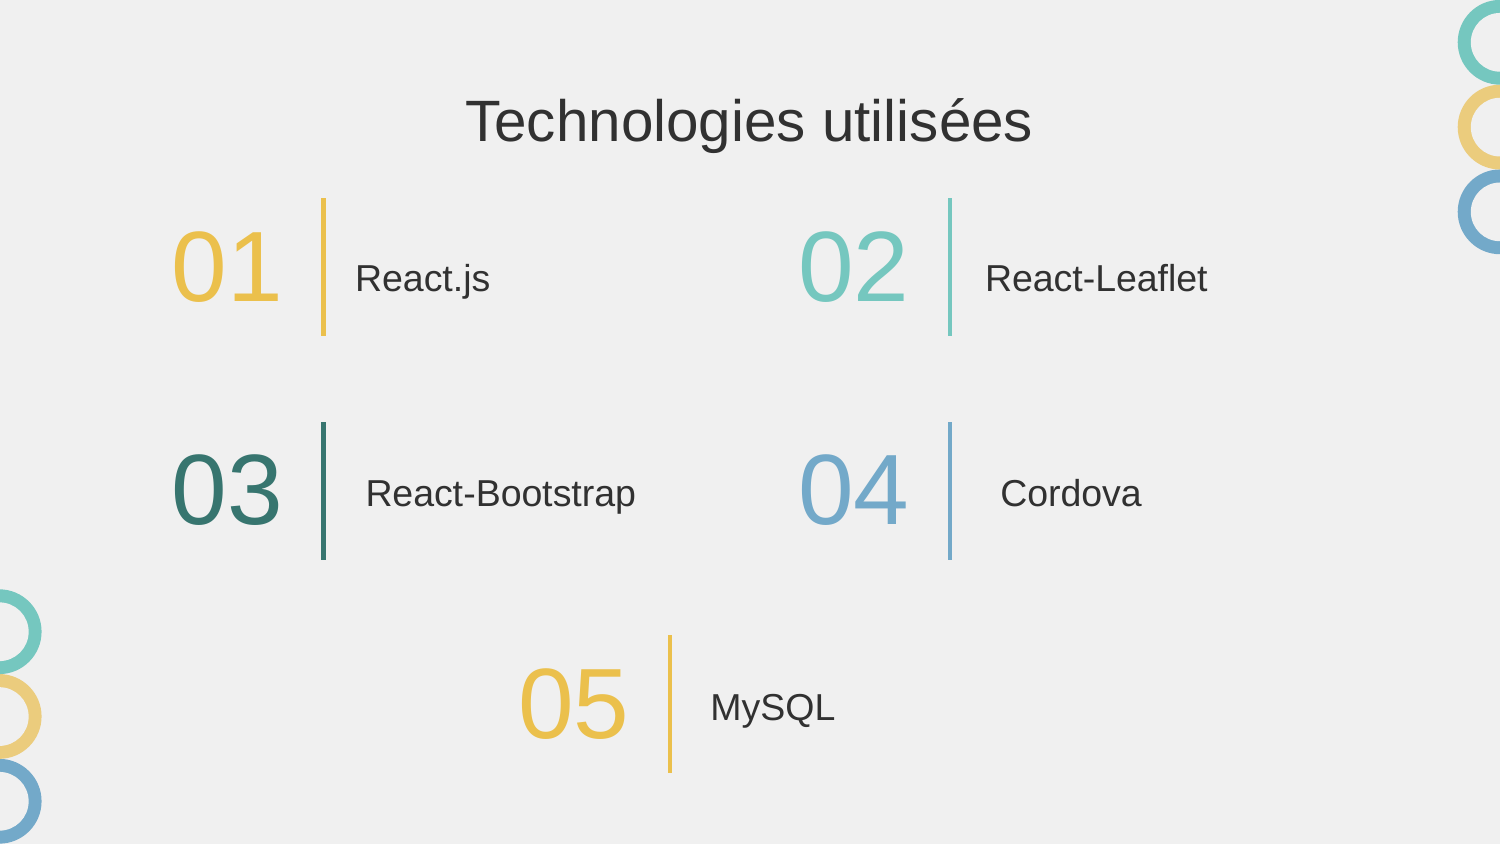

# Technologies utilisées
01
02

React.js
React-Leaflet

03
04

 React-Bootstrap
Cordova

05

MySQL